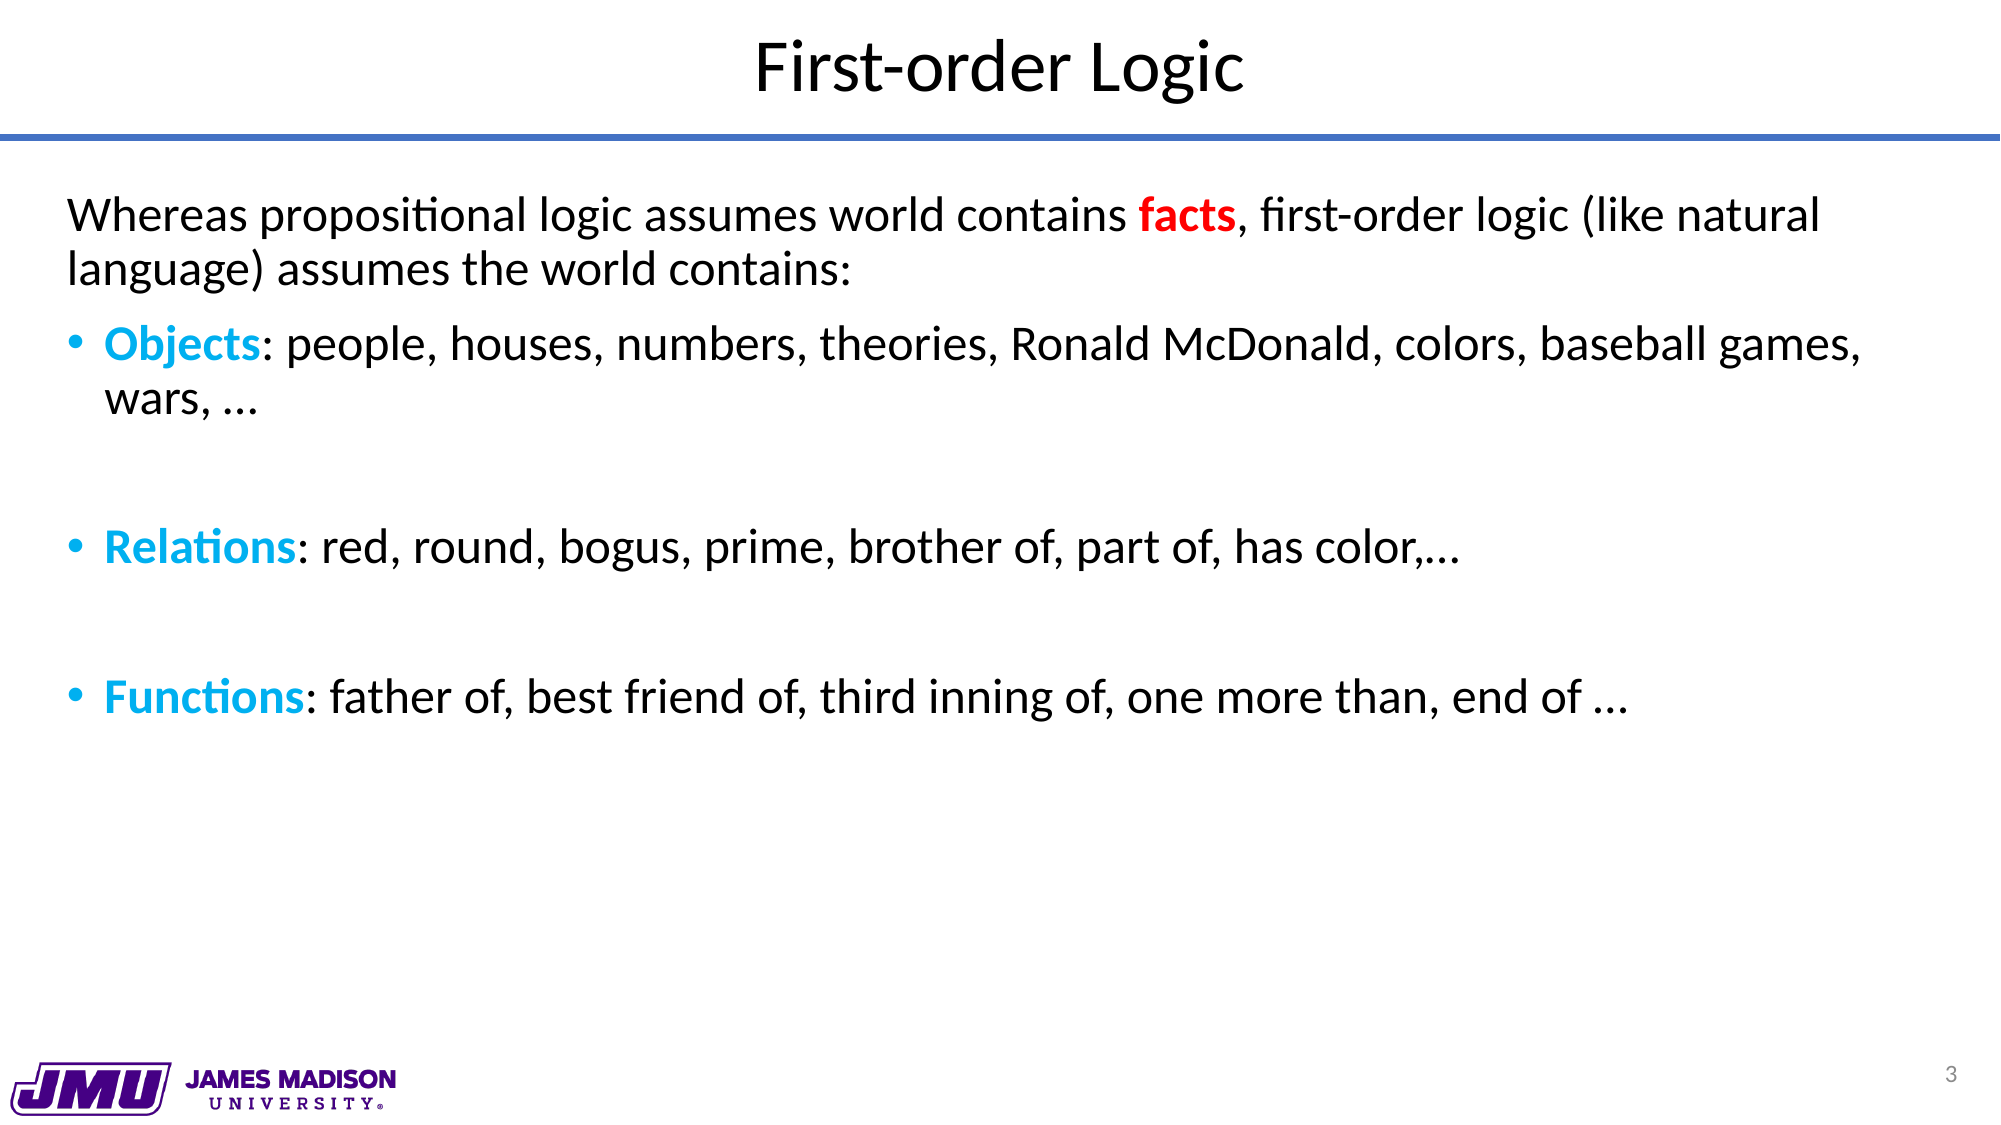

# First-order Logic
Whereas propositional logic assumes world contains facts, first-order logic (like natural language) assumes the world contains:
Objects: people, houses, numbers, theories, Ronald McDonald, colors, baseball games, wars, …

Relations: red, round, bogus, prime, brother of, part of, has color,…

Functions: father of, best friend of, third inning of, one more than, end of …
3